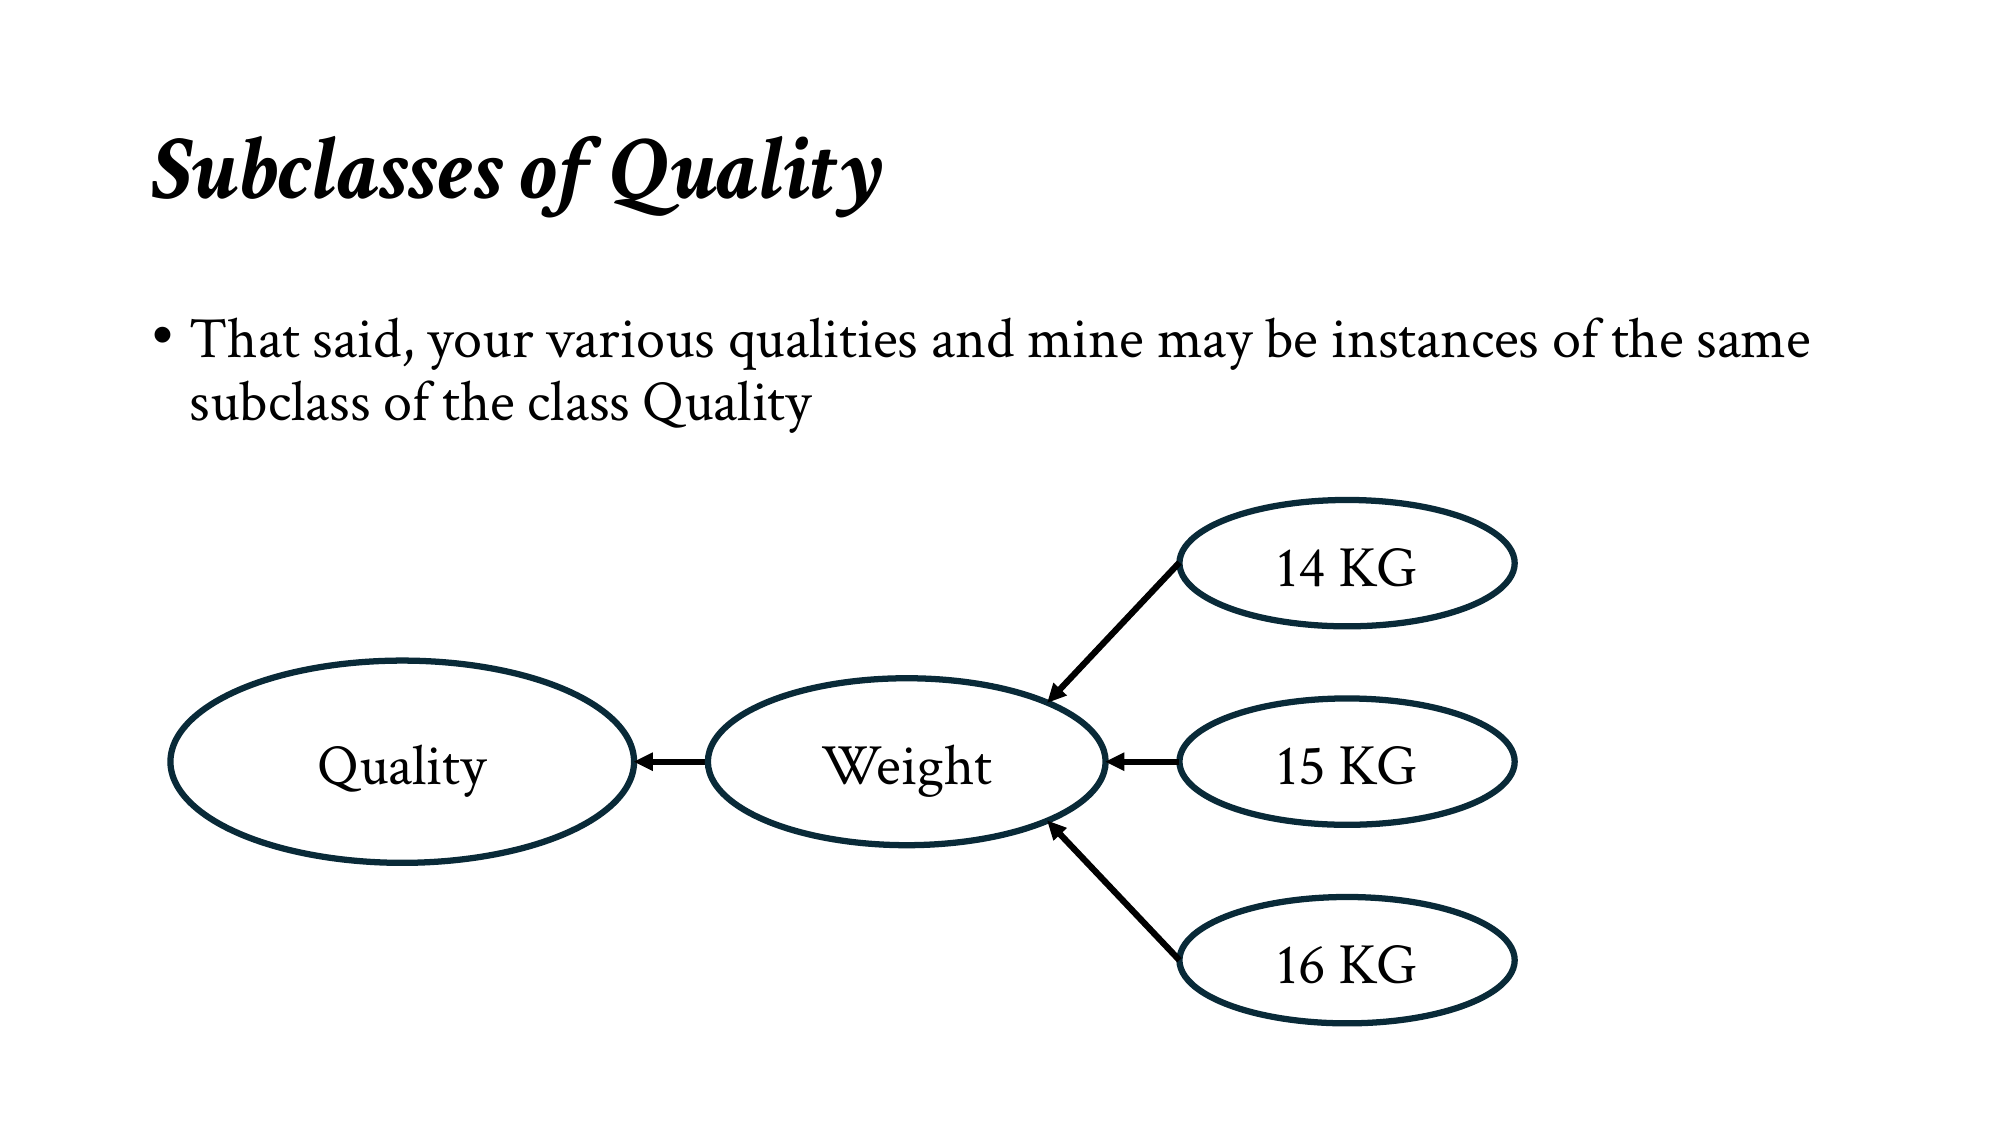

# Subclasses of Quality
That said, your various qualities and mine may be instances of the same subclass of the class Quality

14 KG

Quality

Weight

15 KG

16 KG